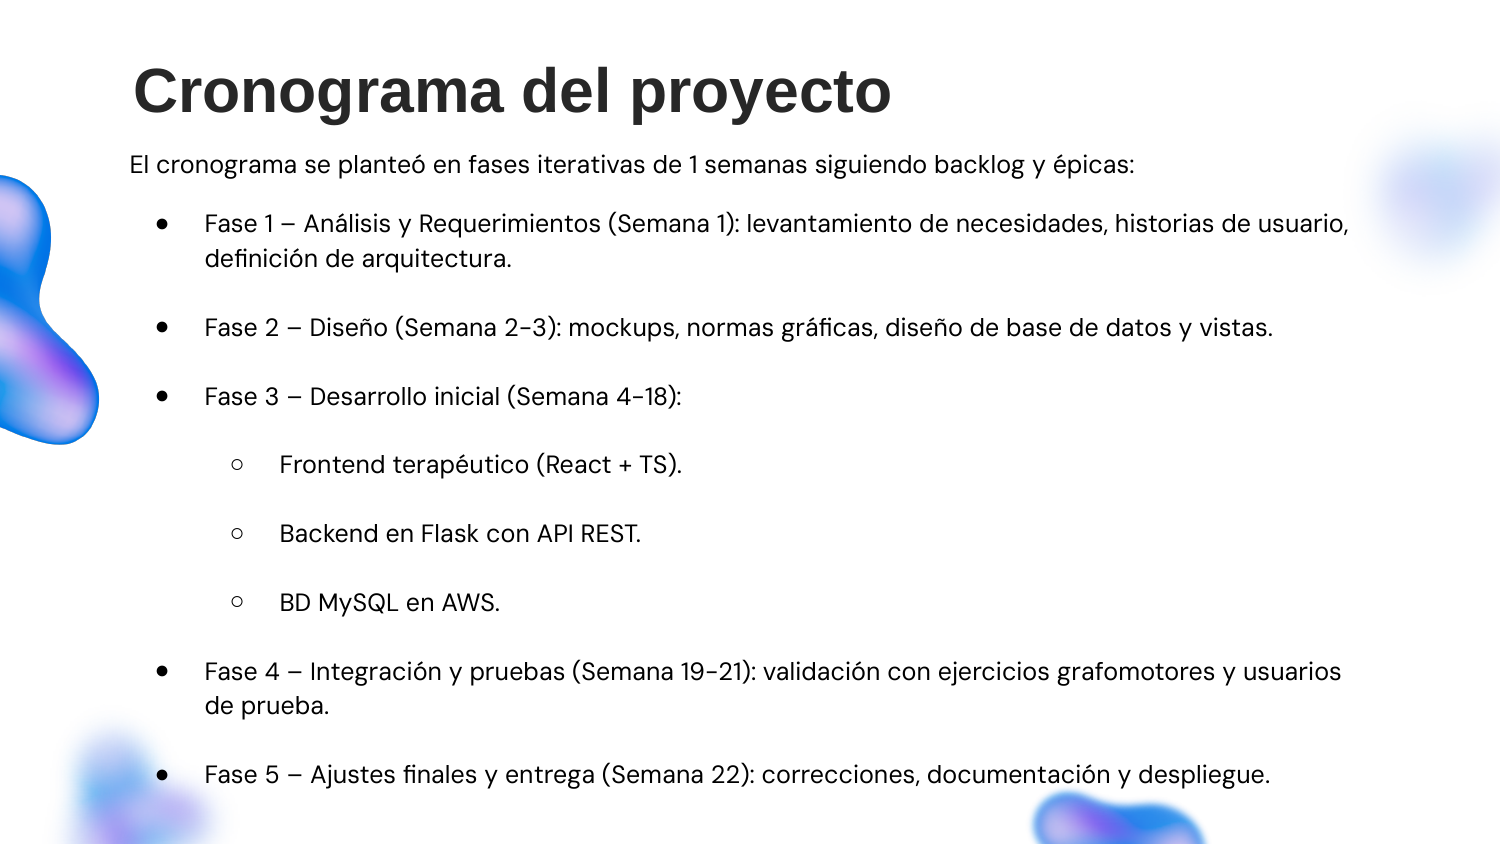

# Cronograma del proyecto
El cronograma se planteó en fases iterativas de 1 semanas siguiendo backlog y épicas:
Fase 1 – Análisis y Requerimientos (Semana 1): levantamiento de necesidades, historias de usuario, definición de arquitectura.
Fase 2 – Diseño (Semana 2-3): mockups, normas gráficas, diseño de base de datos y vistas.
Fase 3 – Desarrollo inicial (Semana 4-18):
Frontend terapéutico (React + TS).
Backend en Flask con API REST.
BD MySQL en AWS.
Fase 4 – Integración y pruebas (Semana 19-21): validación con ejercicios grafomotores y usuarios de prueba.
Fase 5 – Ajustes finales y entrega (Semana 22): correcciones, documentación y despliegue.